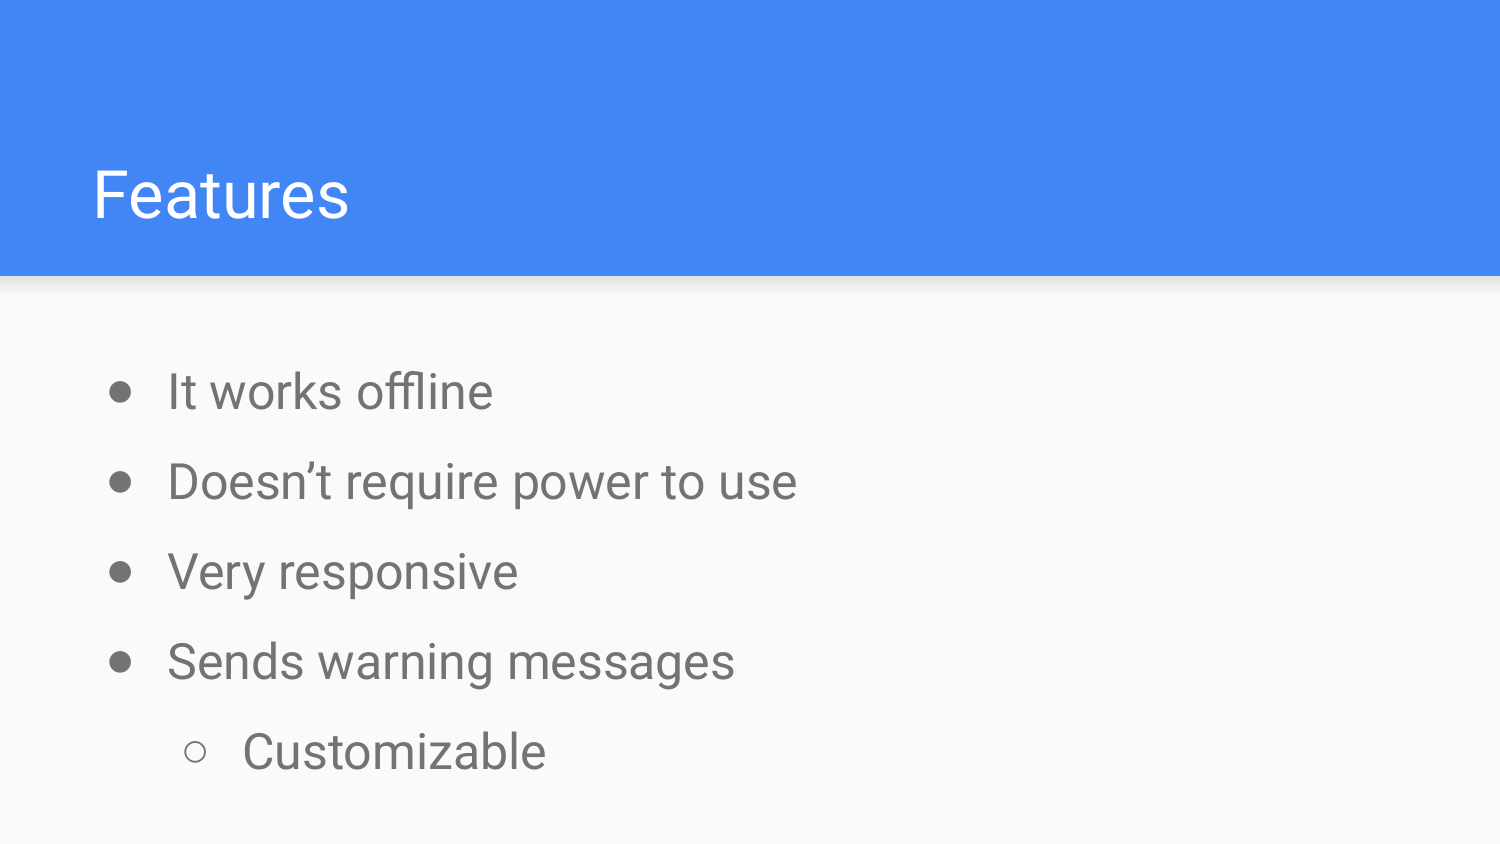

# Features
It works offline
Doesn’t require power to use
Very responsive
Sends warning messages
Customizable